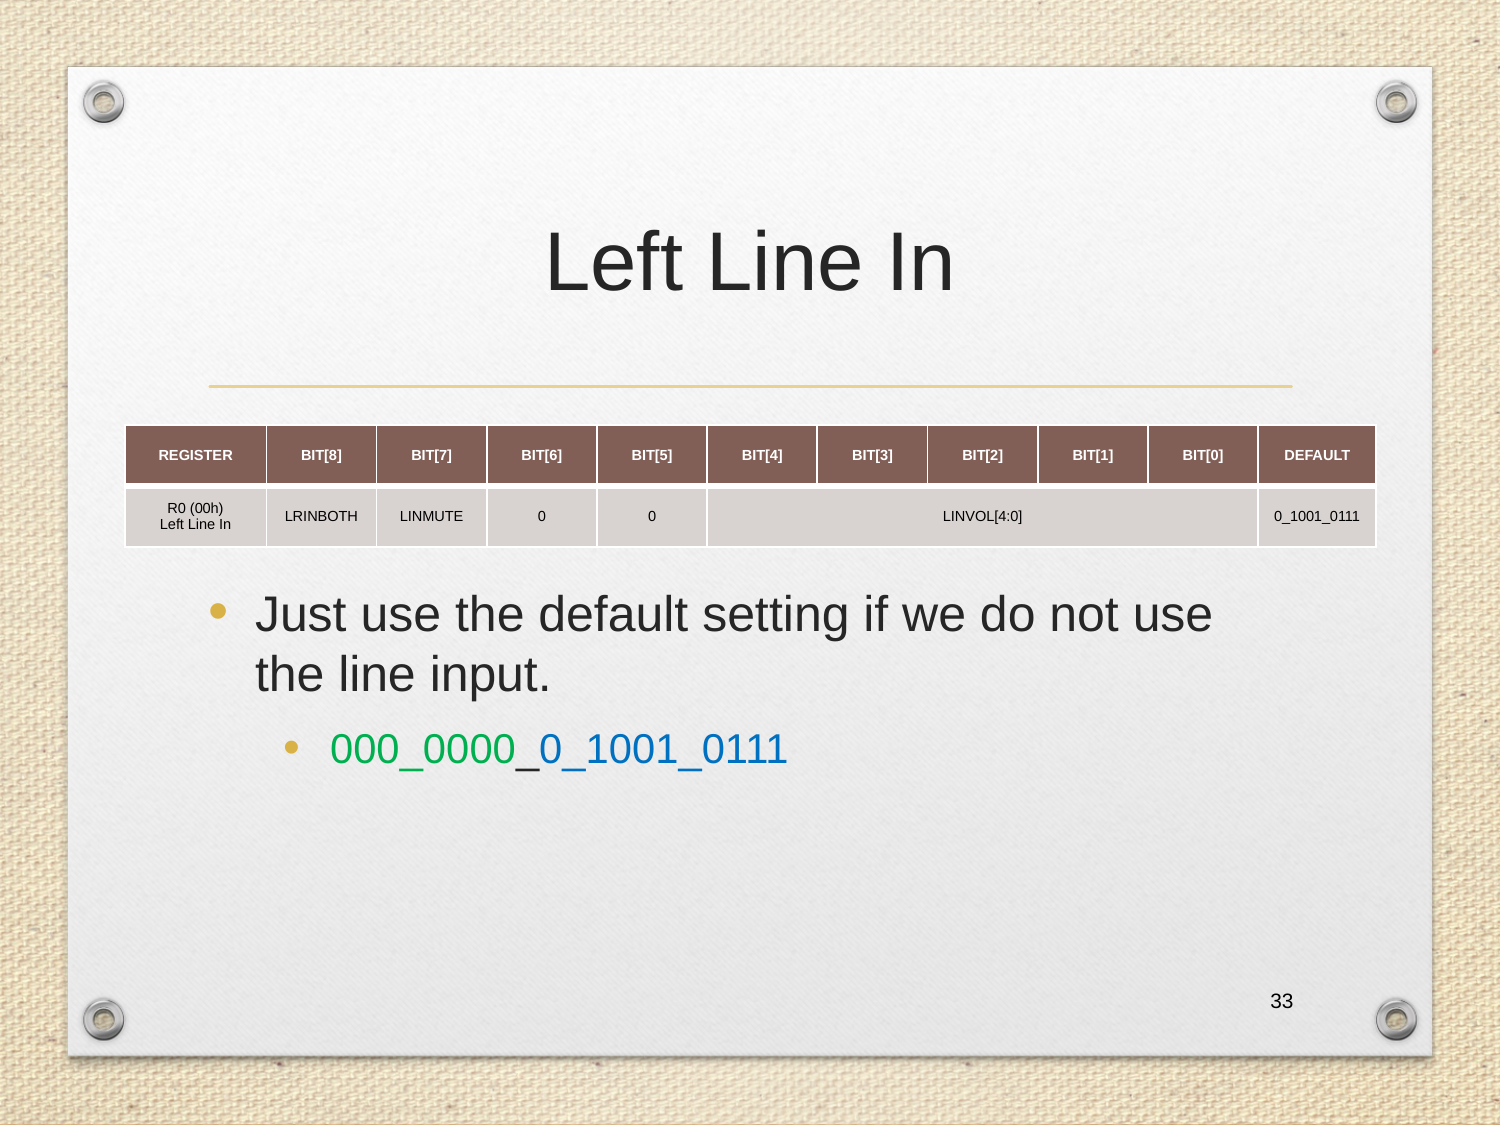

# Left Line In

Just use the default setting if we do not use the line input.
000_0000_0_1001_0111
| REGISTER | BIT[8] | BIT[7] | BIT[6] | BIT[5] | BIT[4] | BIT[3] | BIT[2] | BIT[1] | BIT[0] | DEFAULT |
| --- | --- | --- | --- | --- | --- | --- | --- | --- | --- | --- |
| R0 (00h) Left Line In | LRINBOTH | LINMUTE | 0 | 0 | LINVOL[4:0] |  |  |  |  | 0\_1001\_0111 |
33